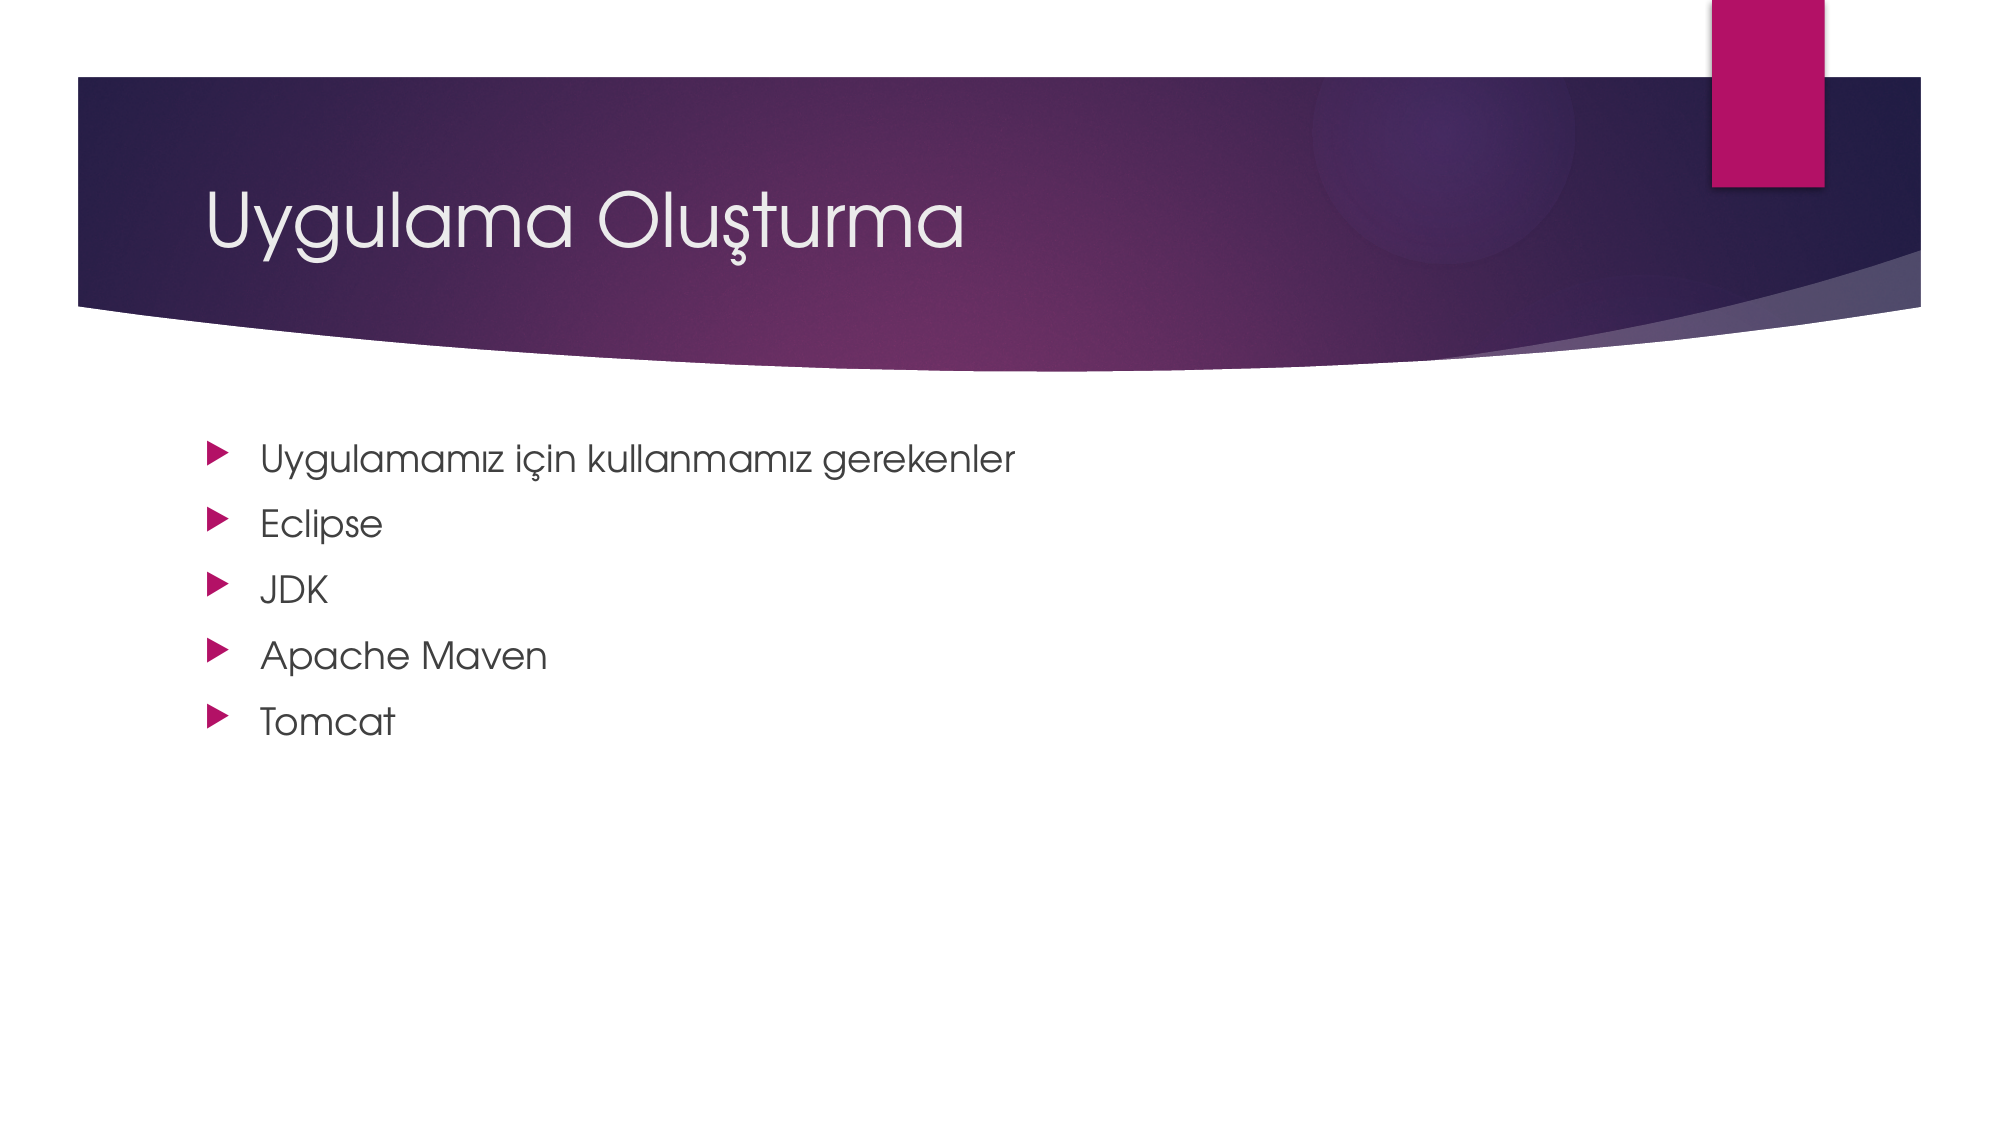

# Uygulama Oluşturma
Uygulamamız için kullanmamız gerekenler
Eclipse
JDK
Apache Maven
Tomcat